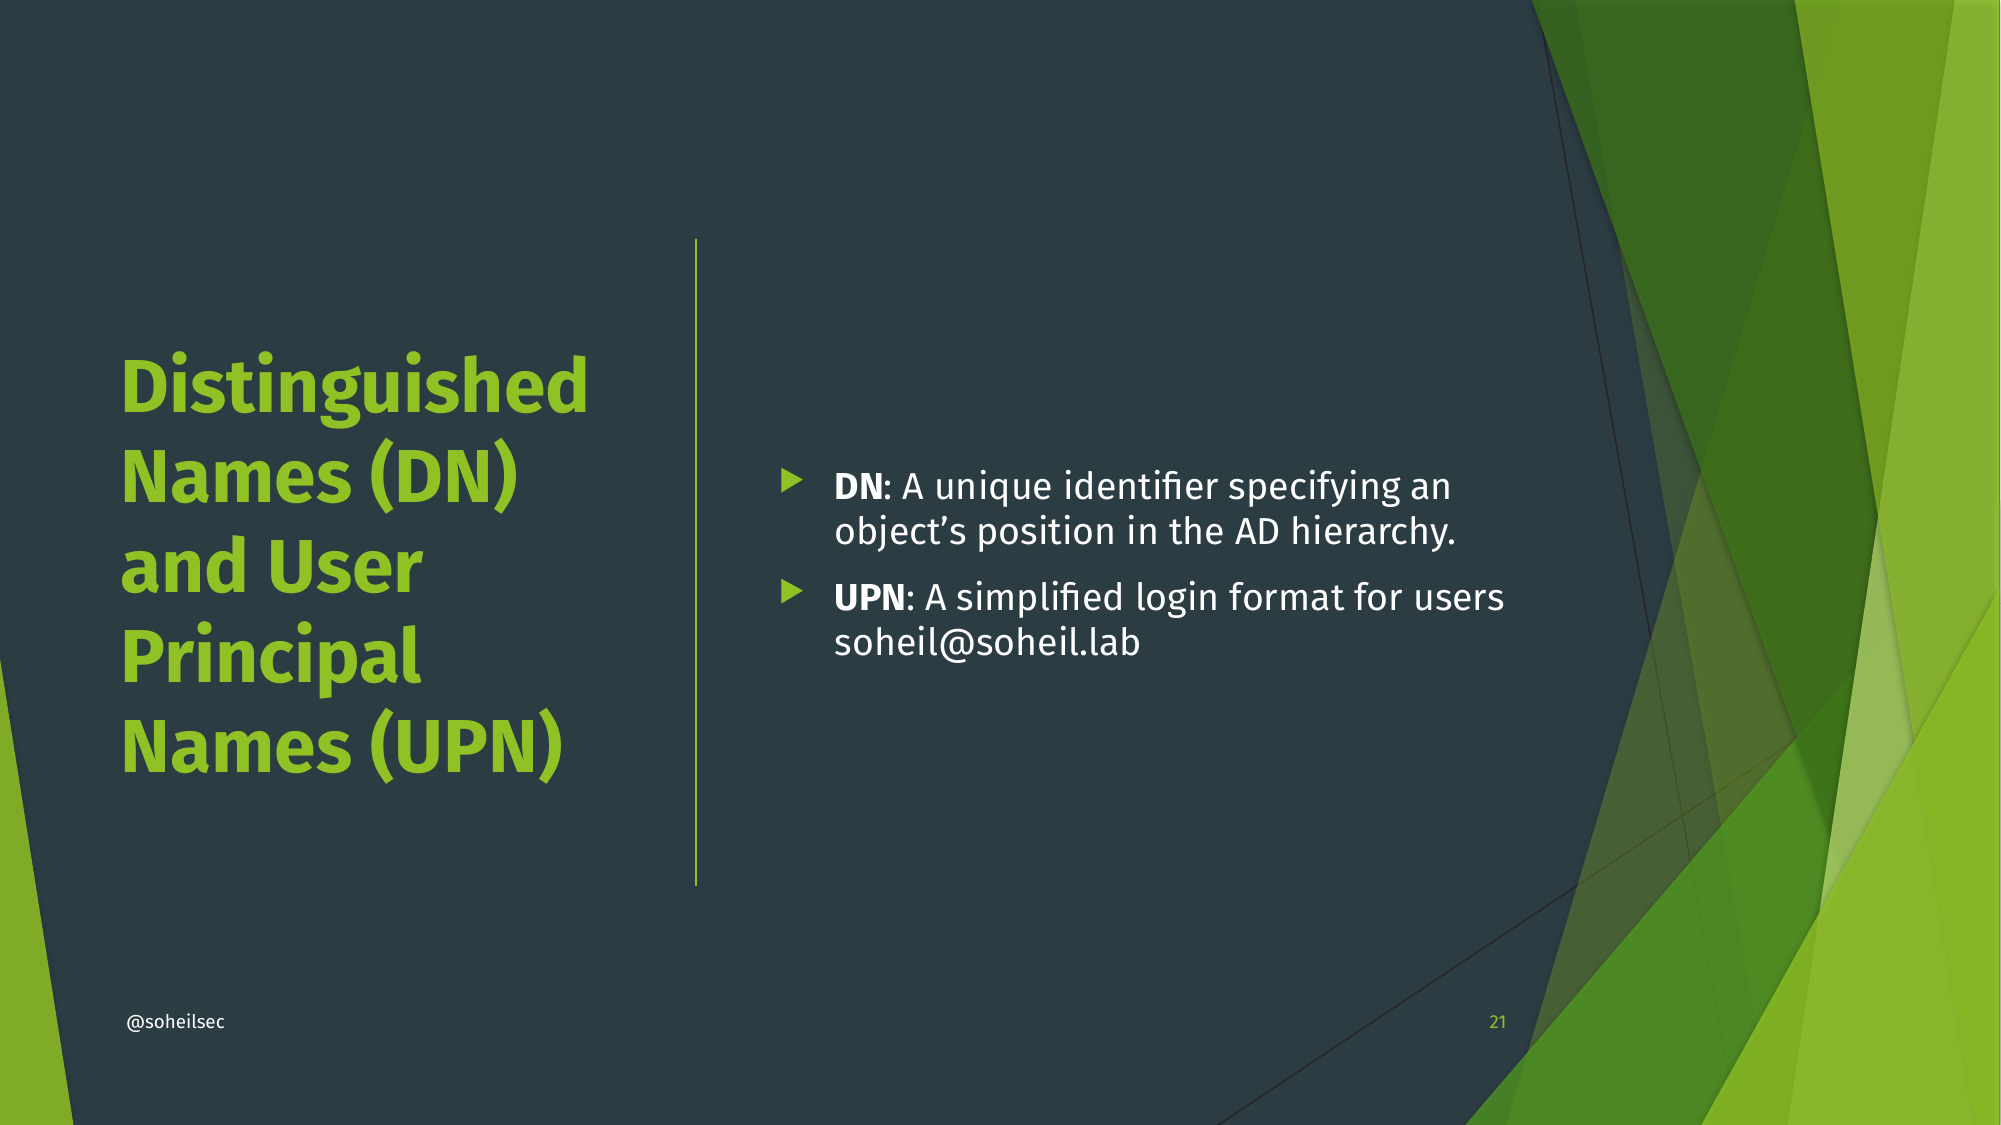

# Distinguished Names (DN) and User Principal Names (UPN)
DN: A unique identifier specifying an object’s position in the AD hierarchy.
UPN: A simplified login format for users soheil@soheil.lab
@soheilsec
21